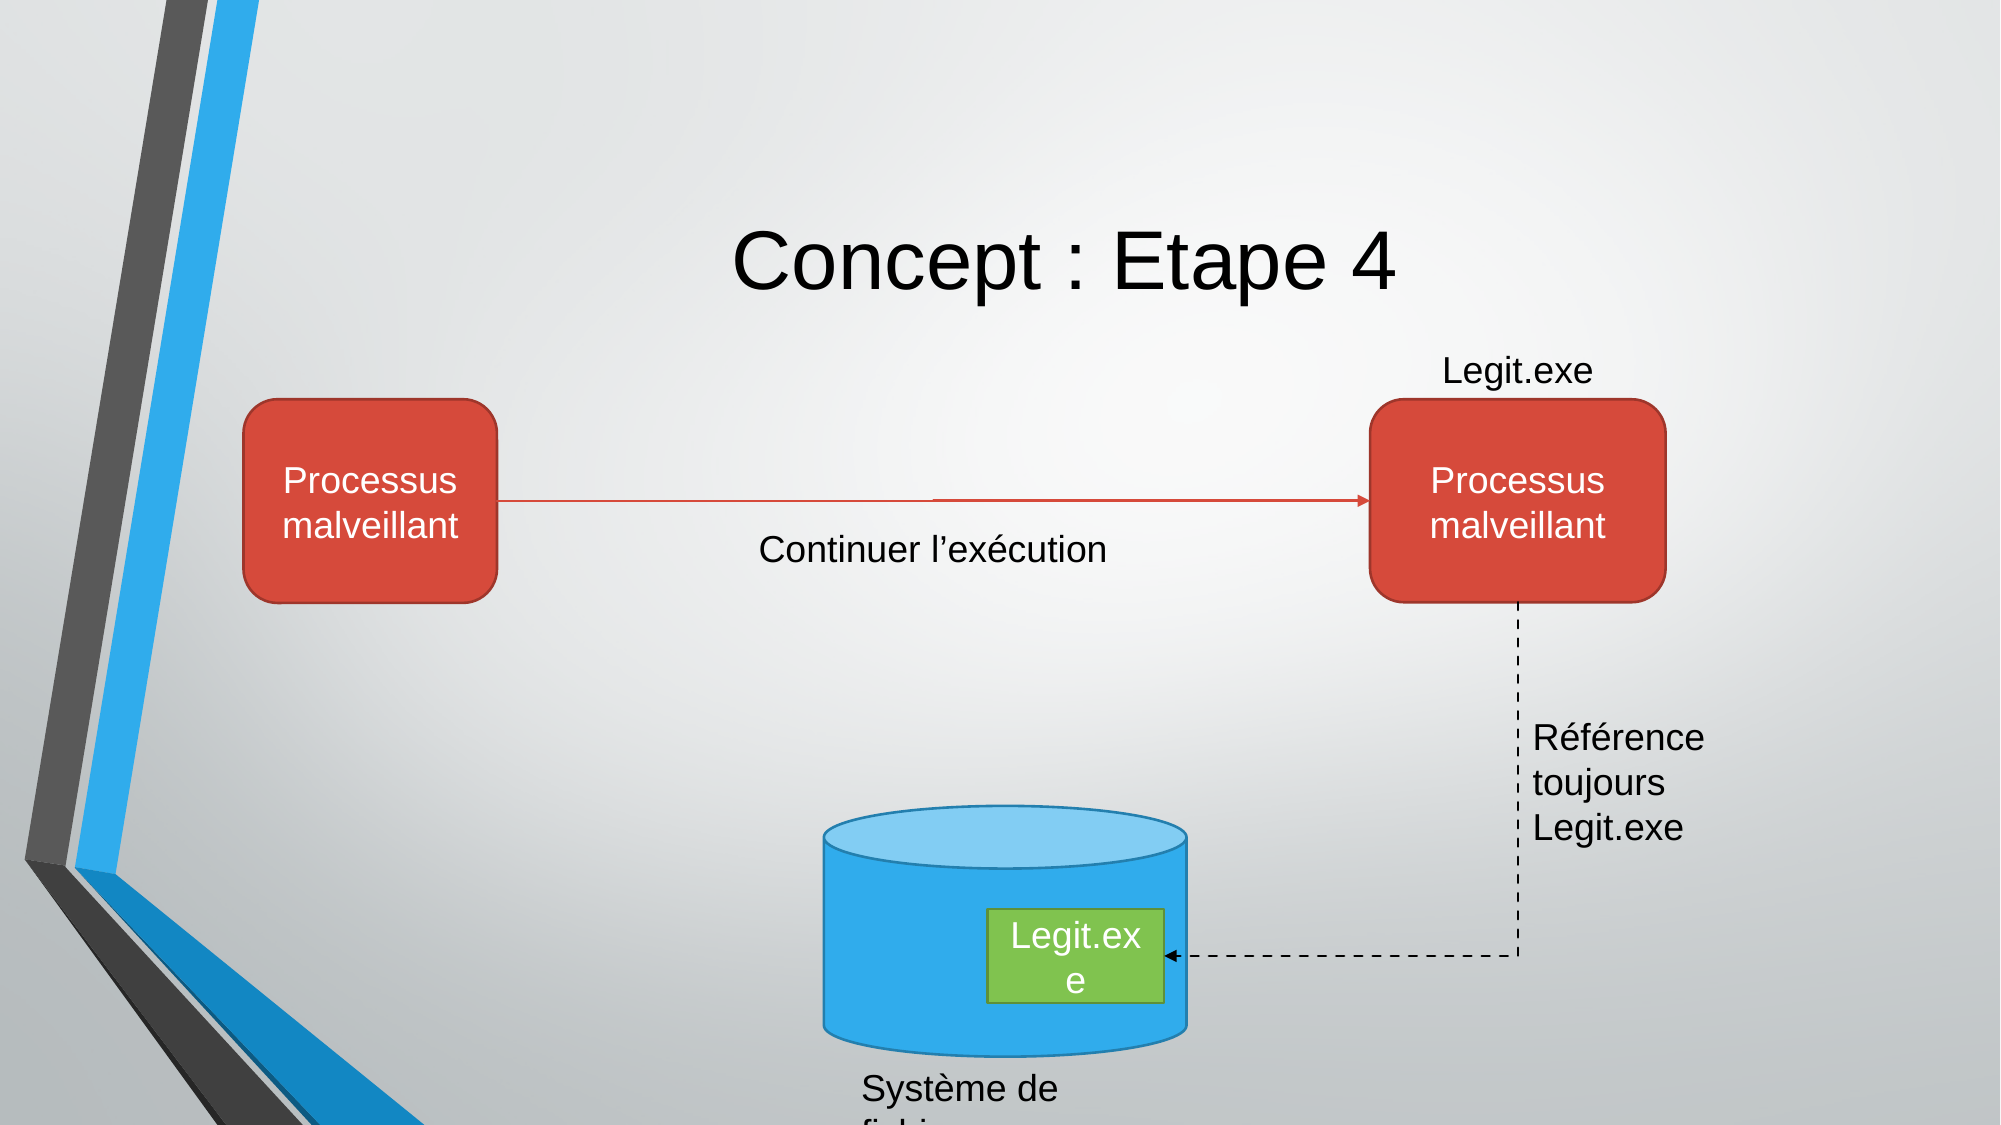

# Concept : Etape 4
Legit.exe
Processus malveillant
Processus malveillant
Continuer l’exécution
Référence toujours Legit.exe

Legit.exe
Système de fichier